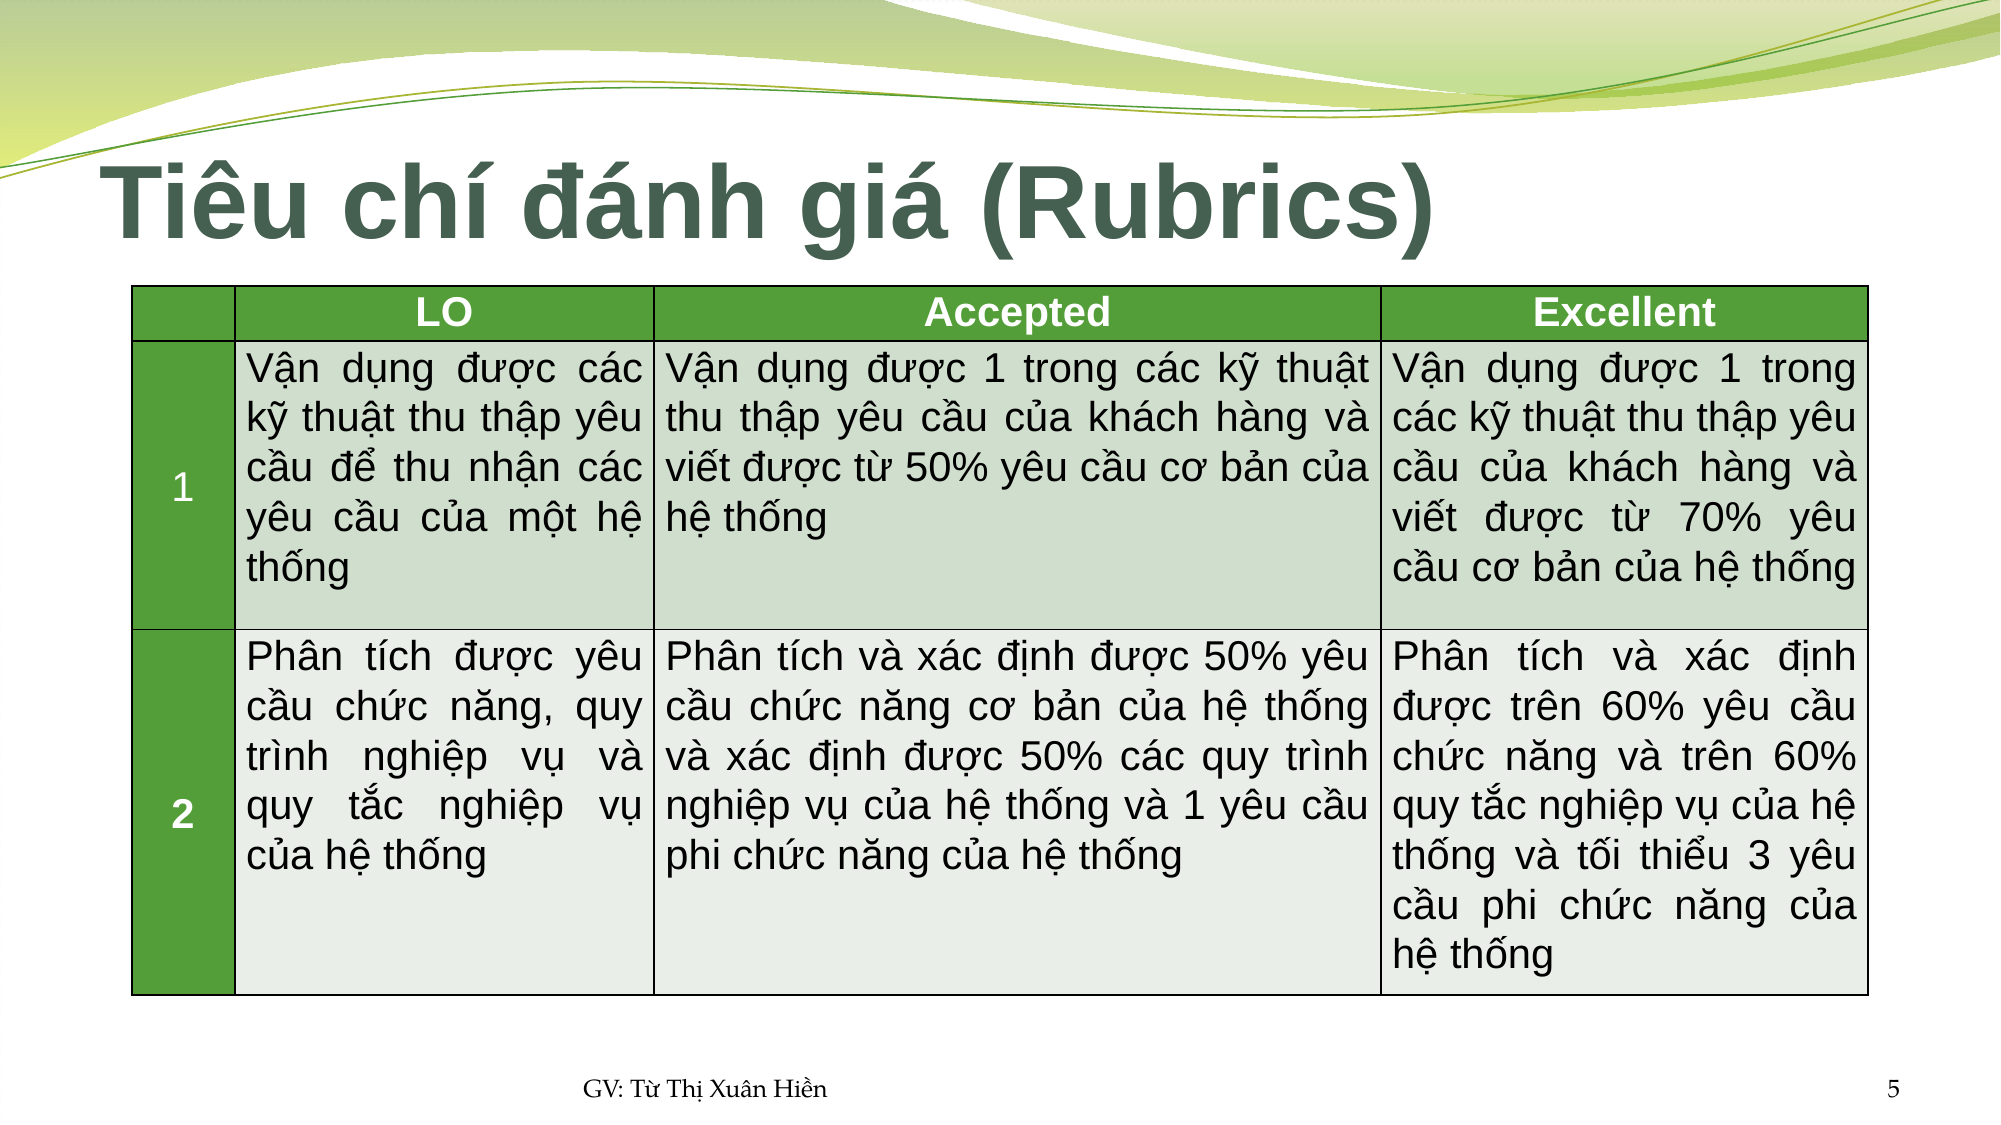

# Tiêu chí đánh giá (Rubrics)
|  | LO | Accepted | Excellent |
| --- | --- | --- | --- |
| 1 | Vận dụng được các kỹ thuật thu thập yêu cầu để thu nhận các yêu cầu của một hệ thống | Vận dụng được 1 trong các kỹ thuật thu thập yêu cầu của khách hàng và viết được từ 50% yêu cầu cơ bản của hệ thống | Vận dụng được 1 trong các kỹ thuật thu thập yêu cầu của khách hàng và viết được từ 70% yêu cầu cơ bản của hệ thống |
| 2 | Phân tích được yêu cầu chức năng, quy trình nghiệp vụ và quy tắc nghiệp vụ của hệ thống | Phân tích và xác định được 50% yêu cầu chức năng cơ bản của hệ thống và xác định được 50% các quy trình nghiệp vụ của hệ thống và 1 yêu cầu phi chức năng của hệ thống | Phân tích và xác định được trên 60% yêu cầu chức năng và trên 60% quy tắc nghiệp vụ của hệ thống và tối thiểu 3 yêu cầu phi chức năng của hệ thống |
GV: Từ Thị Xuân Hiền
5